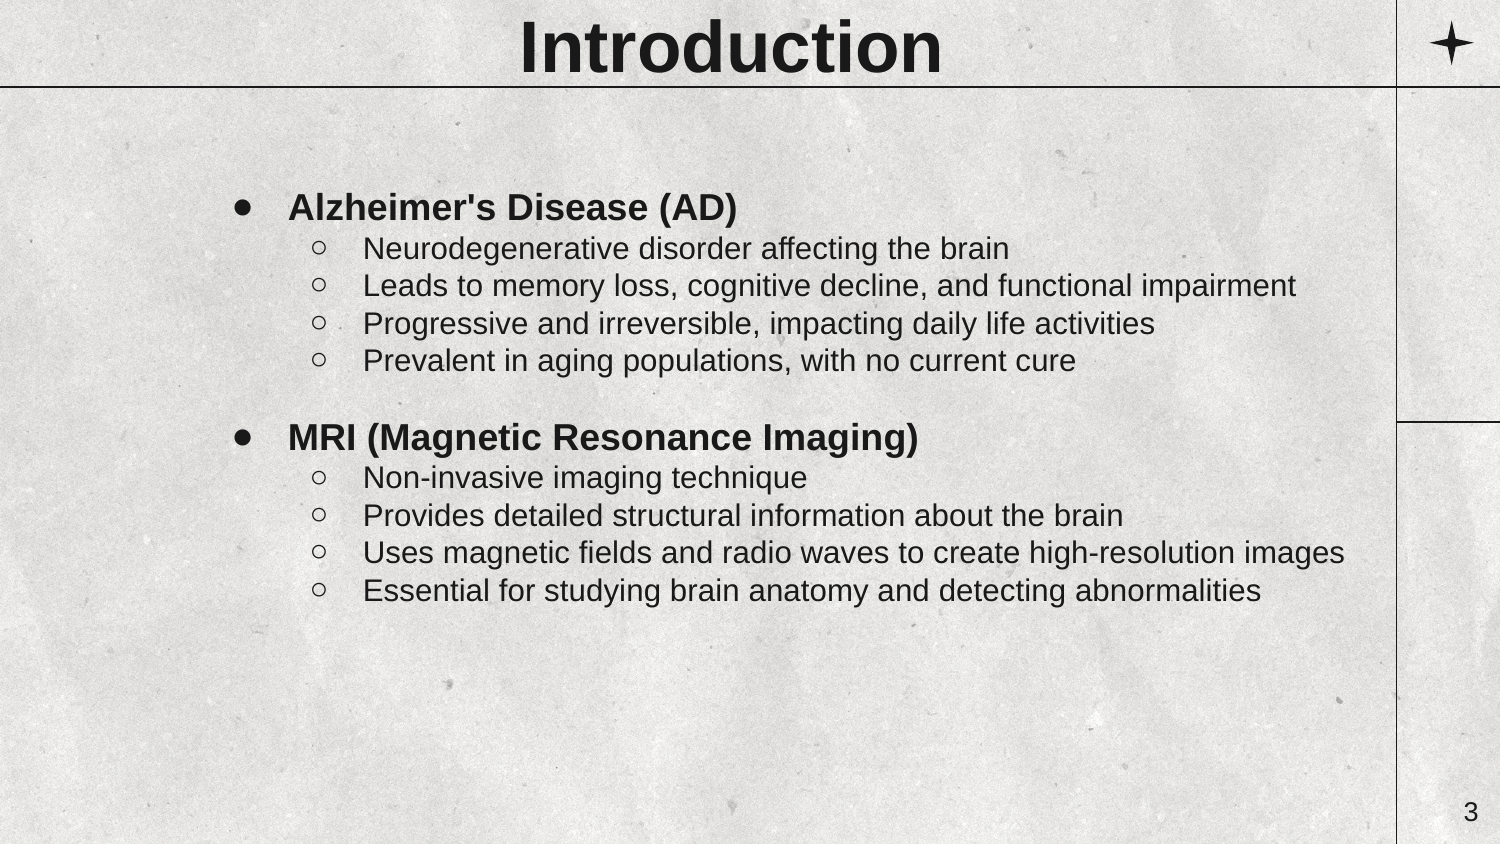

# Introduction
Alzheimer's Disease (AD)
Neurodegenerative disorder affecting the brain
Leads to memory loss, cognitive decline, and functional impairment
Progressive and irreversible, impacting daily life activities
Prevalent in aging populations, with no current cure

MRI (Magnetic Resonance Imaging)
Non-invasive imaging technique
Provides detailed structural information about the brain
Uses magnetic fields and radio waves to create high-resolution images
Essential for studying brain anatomy and detecting abnormalities

3